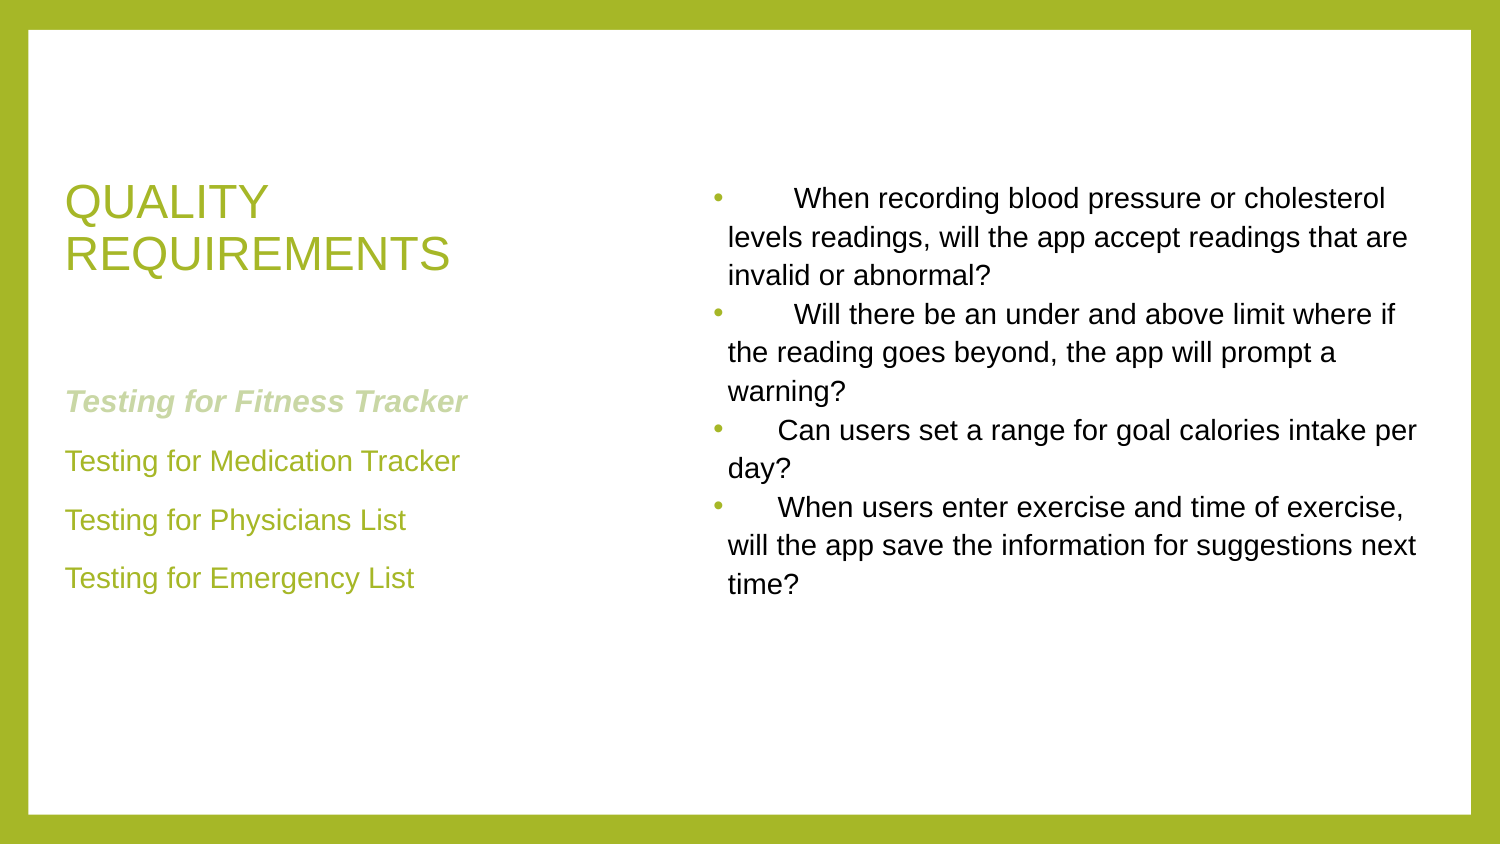

When recording blood pressure or cholesterol levels readings, will the app accept readings that are invalid or abnormal?
        Will there be an under and above limit where if the reading goes beyond, the app will prompt a warning?
      Can users set a range for goal calories intake per day?
      When users enter exercise and time of exercise, will the app save the information for suggestions next time?

# QUALITY REQUIREMENTS
Testing for Fitness Tracker
Testing for Medication Tracker
Testing for Physicians List
Testing for Emergency List